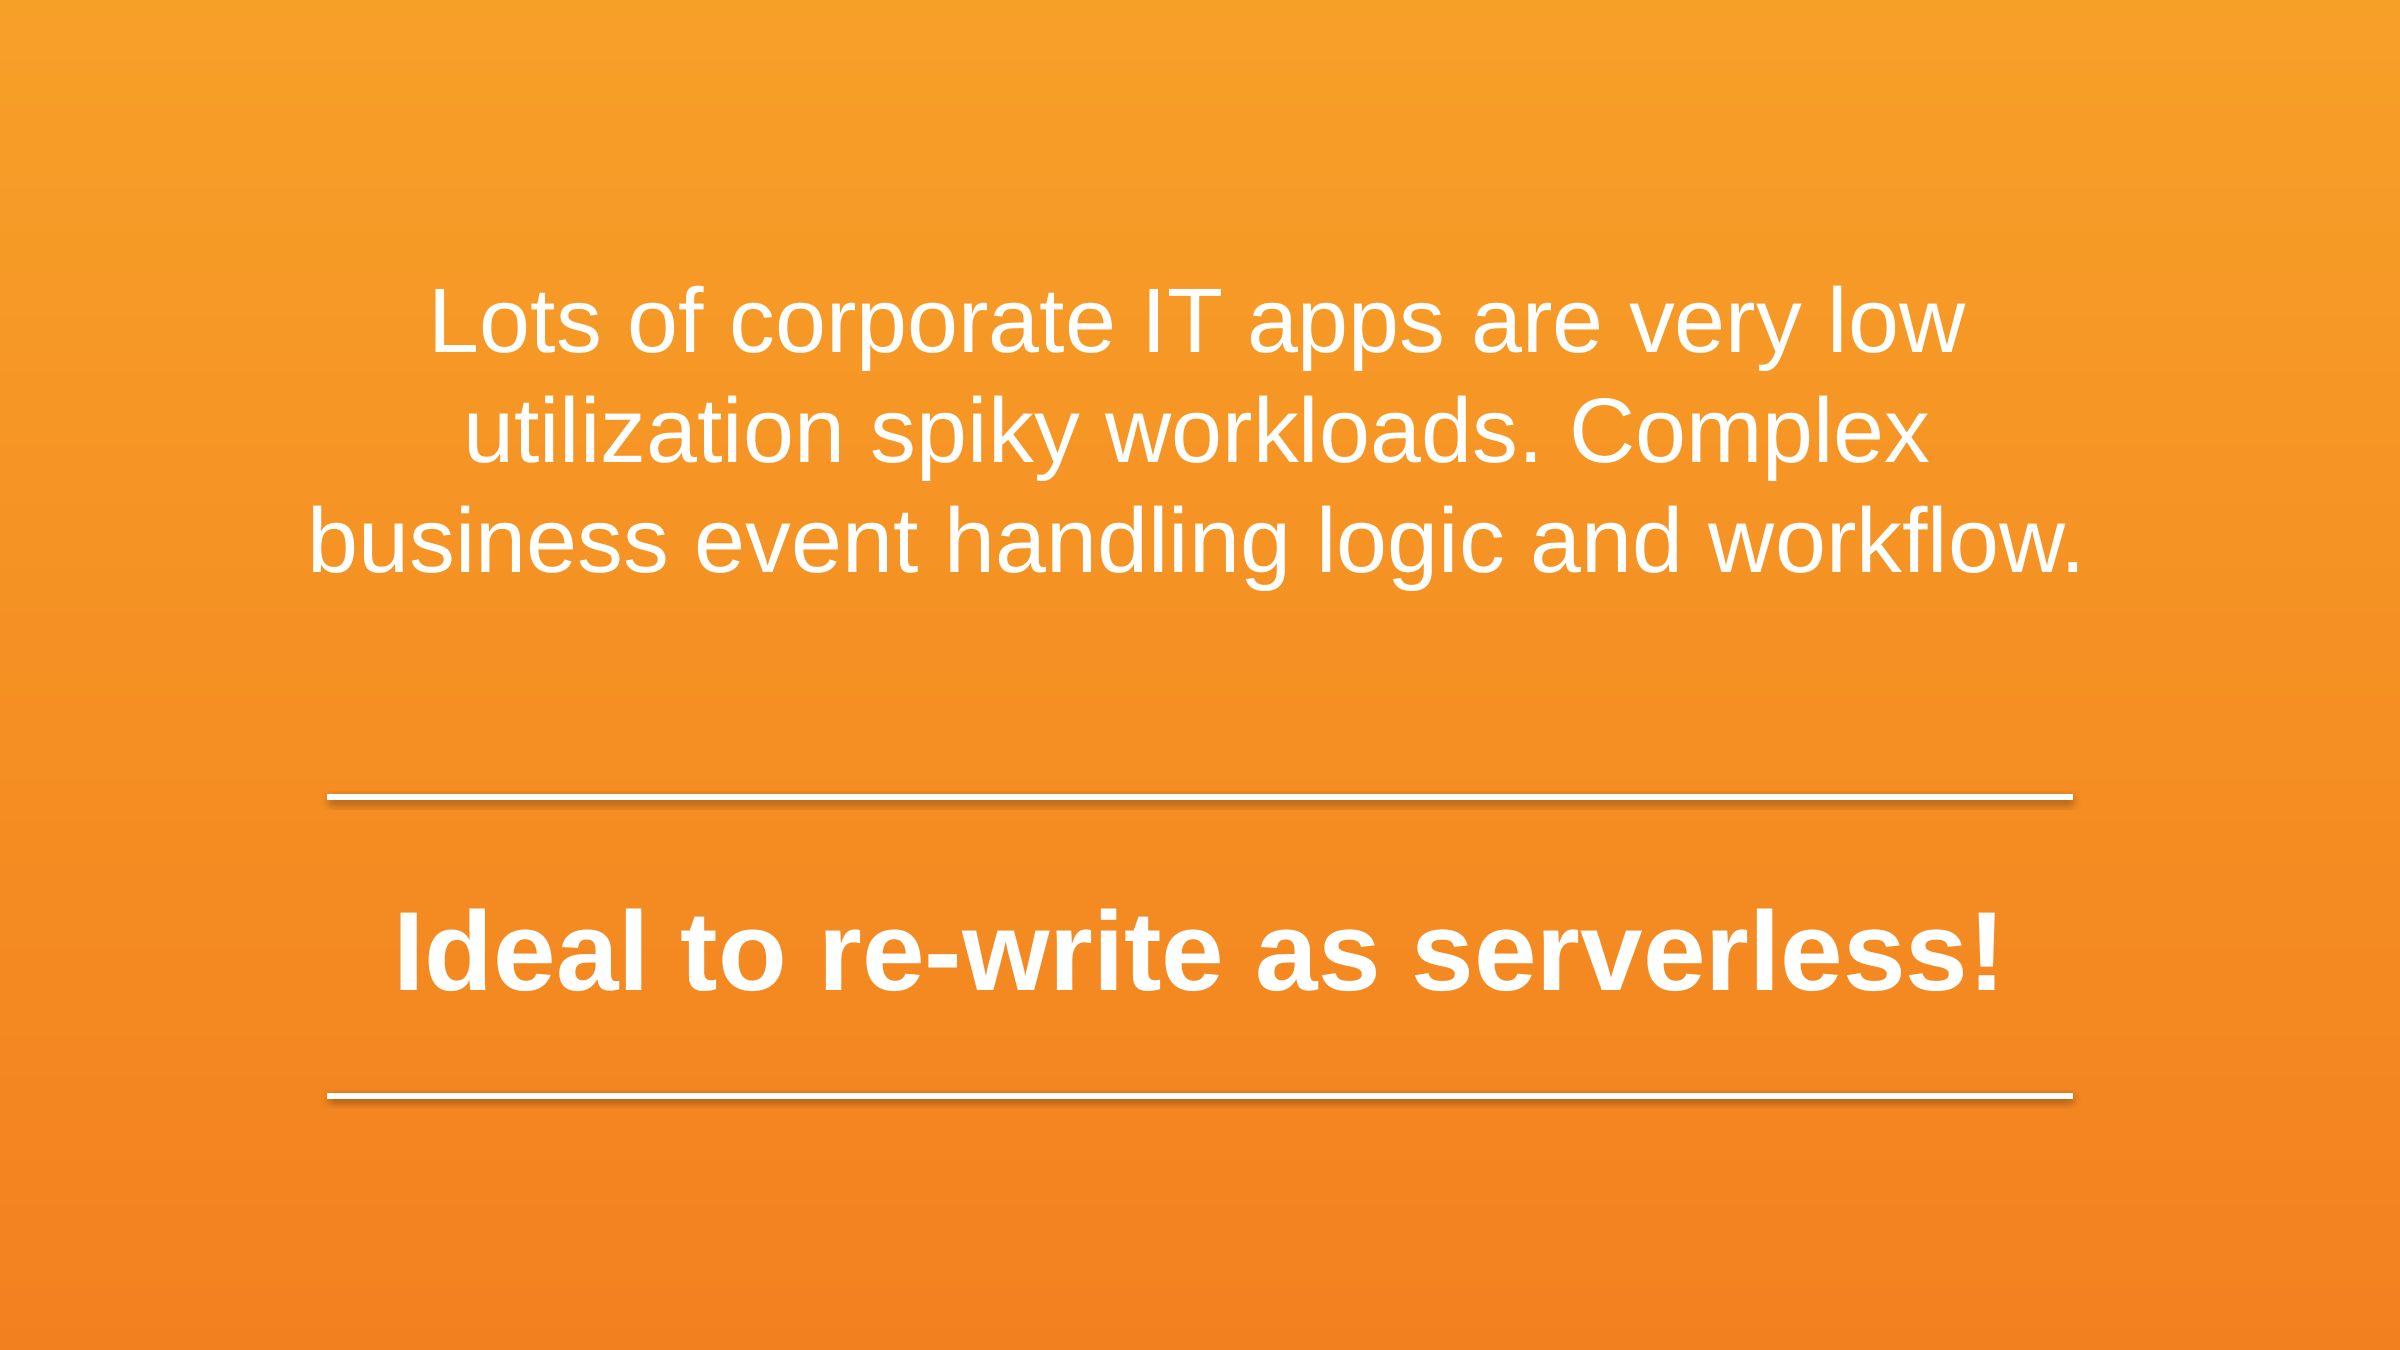

Lots of corporate IT apps are very low
utilization spiky workloads. Complex
business event handling logic and workflow.
Ideal to re-write as serverless!